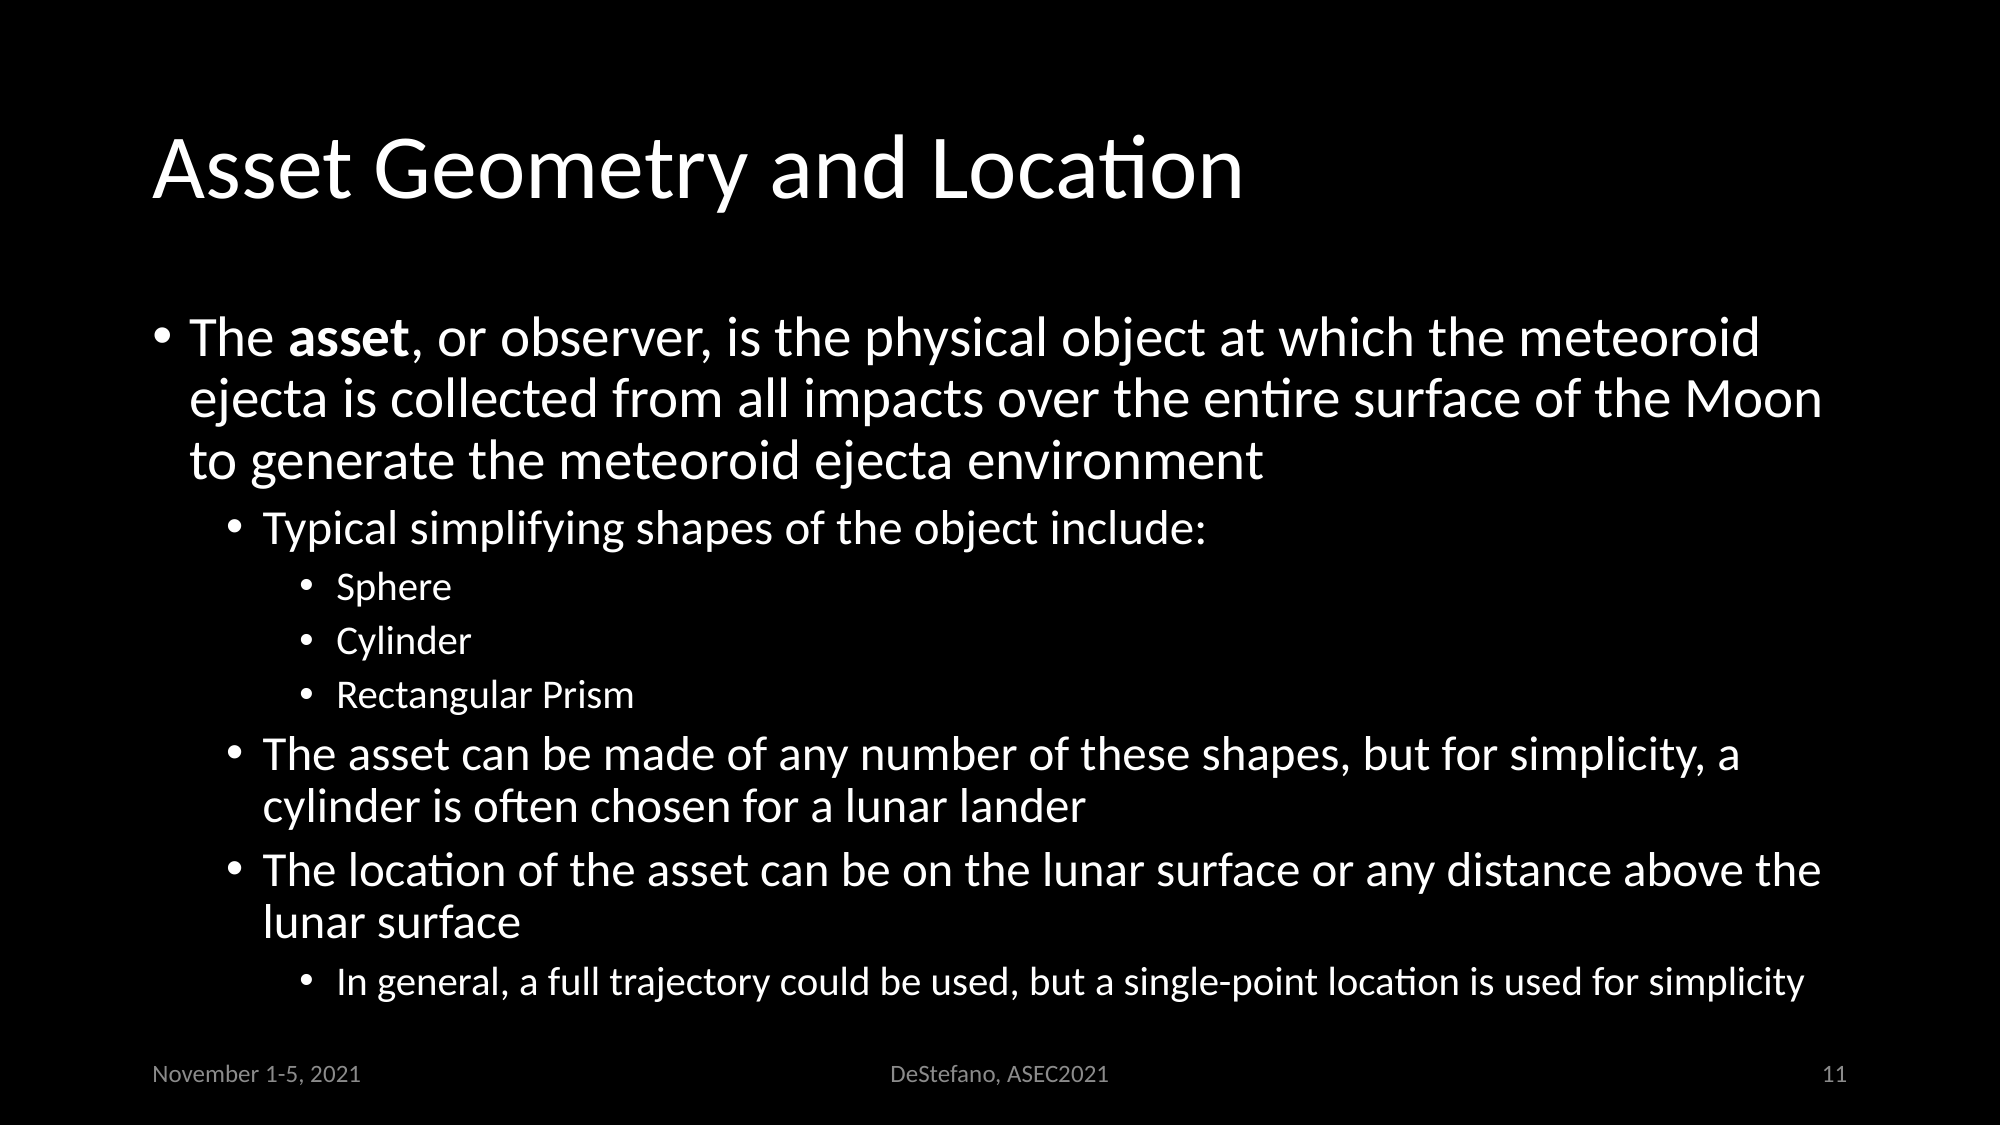

# Asset Geometry and Location
The asset, or observer, is the physical object at which the meteoroid ejecta is collected from all impacts over the entire surface of the Moon to generate the meteoroid ejecta environment
Typical simplifying shapes of the object include:
Sphere
Cylinder
Rectangular Prism
The asset can be made of any number of these shapes, but for simplicity, a cylinder is often chosen for a lunar lander
The location of the asset can be on the lunar surface or any distance above the lunar surface
In general, a full trajectory could be used, but a single-point location is used for simplicity
November 1-5, 2021
DeStefano, ASEC2021
11